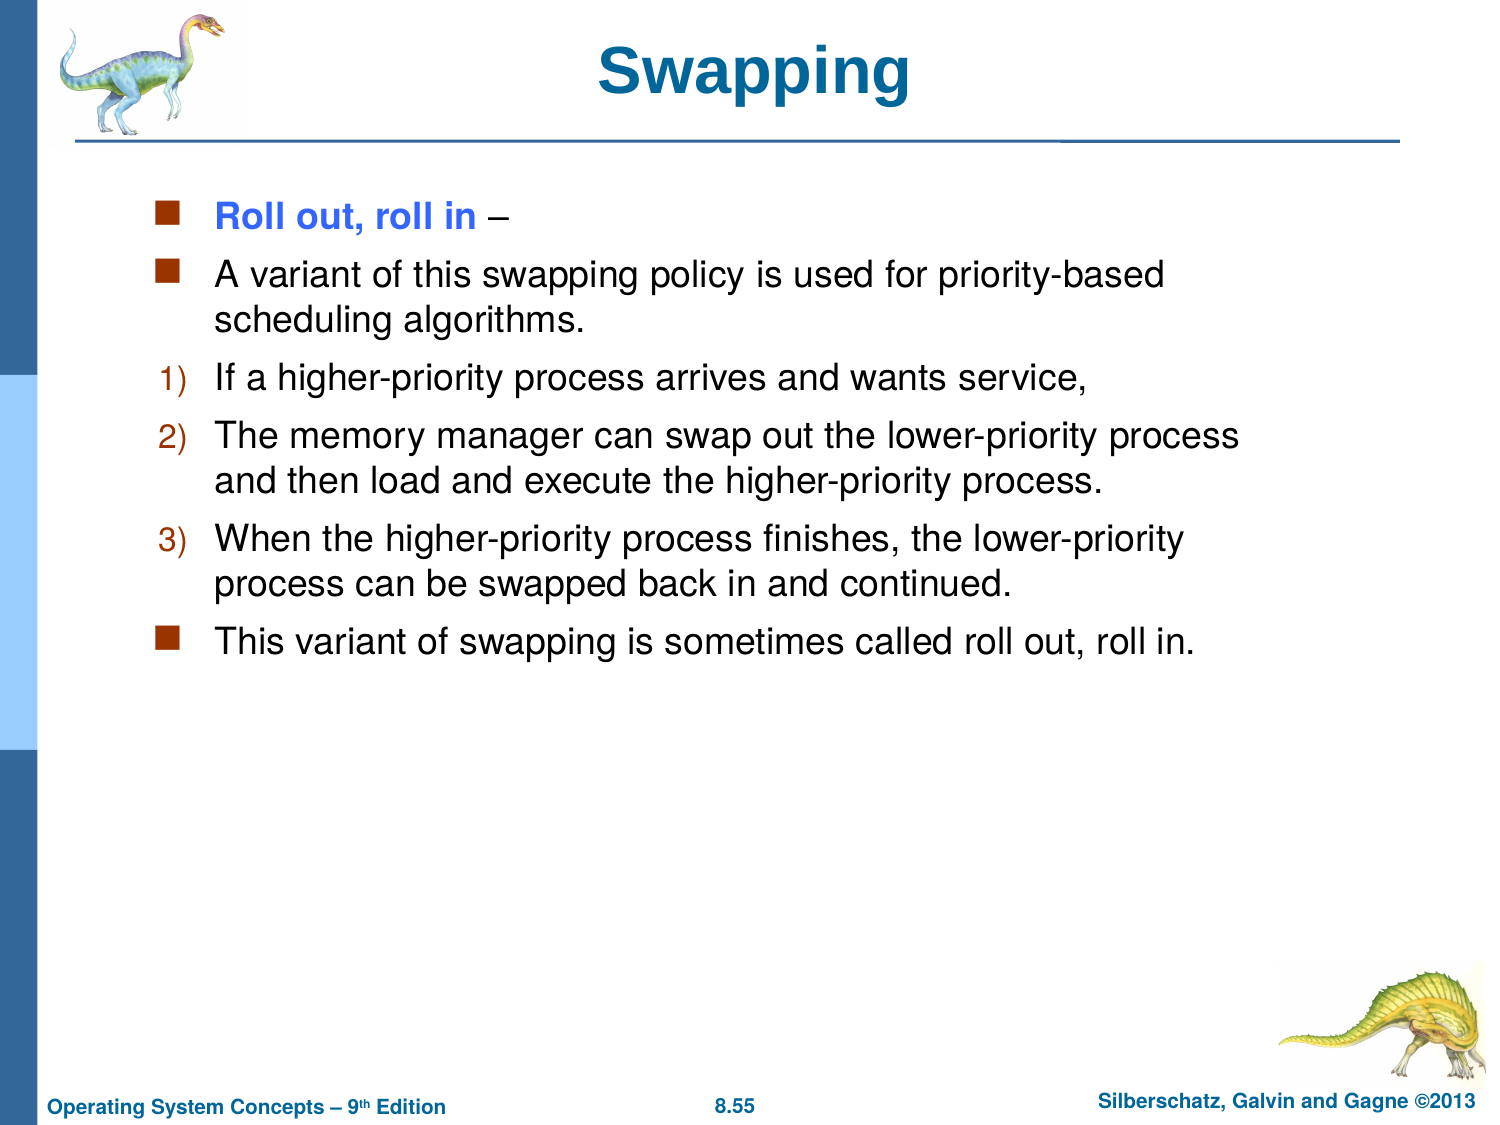

# Swapping
Roll out, roll in –
A variant of this swapping policy is used for priority-based scheduling algorithms.
If a higher-priority process arrives and wants service,
The memory manager can swap out the lower-priority process and then load and execute the higher-priority process.
When the higher-priority process finishes, the lower-priority process can be swapped back in and continued.
This variant of swapping is sometimes called roll out, roll in.